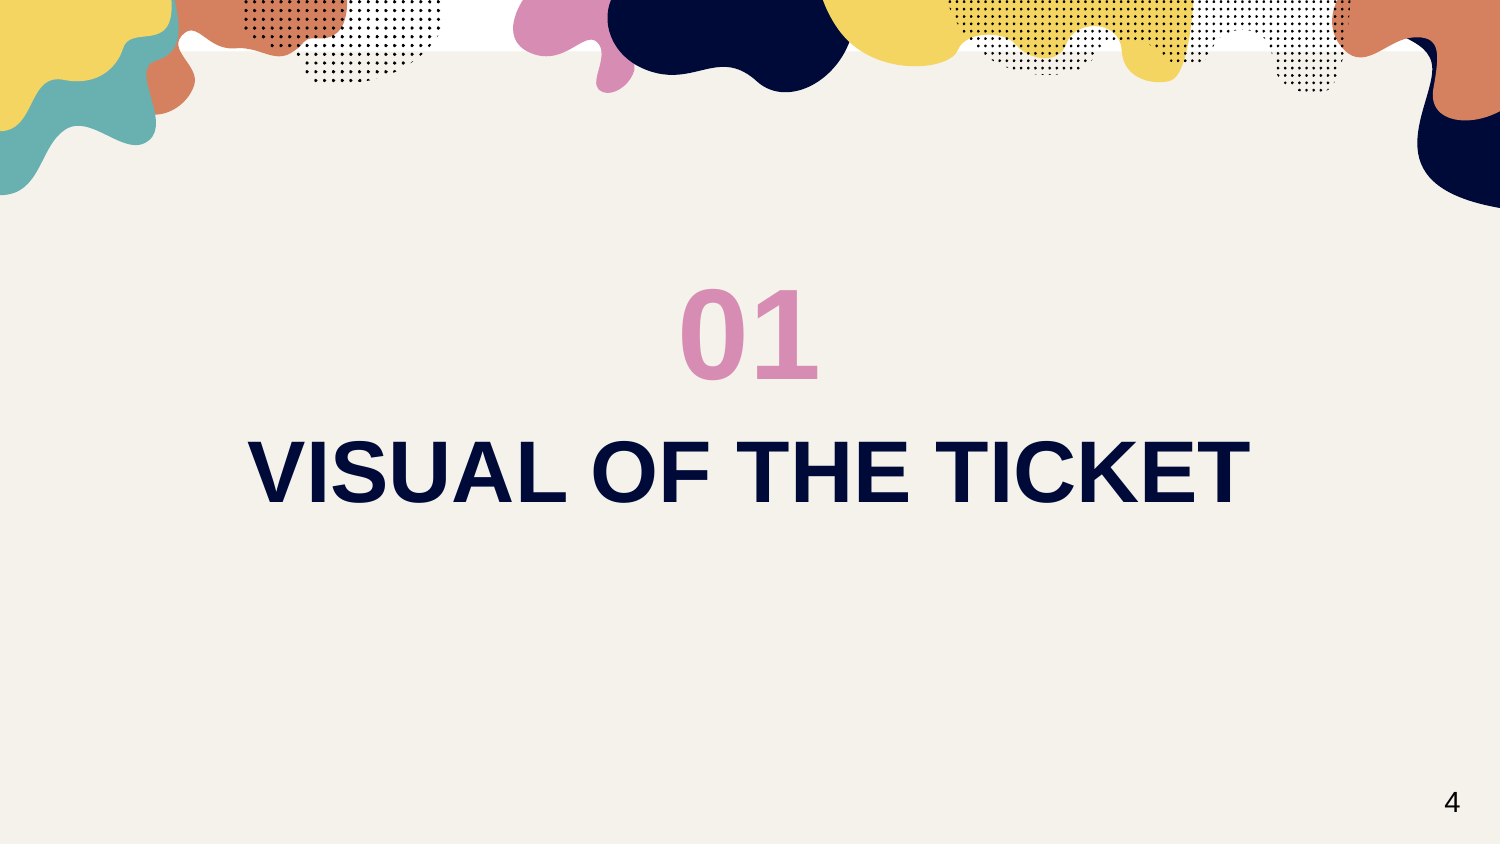

01
# VISUAL OF THE TICKET
4